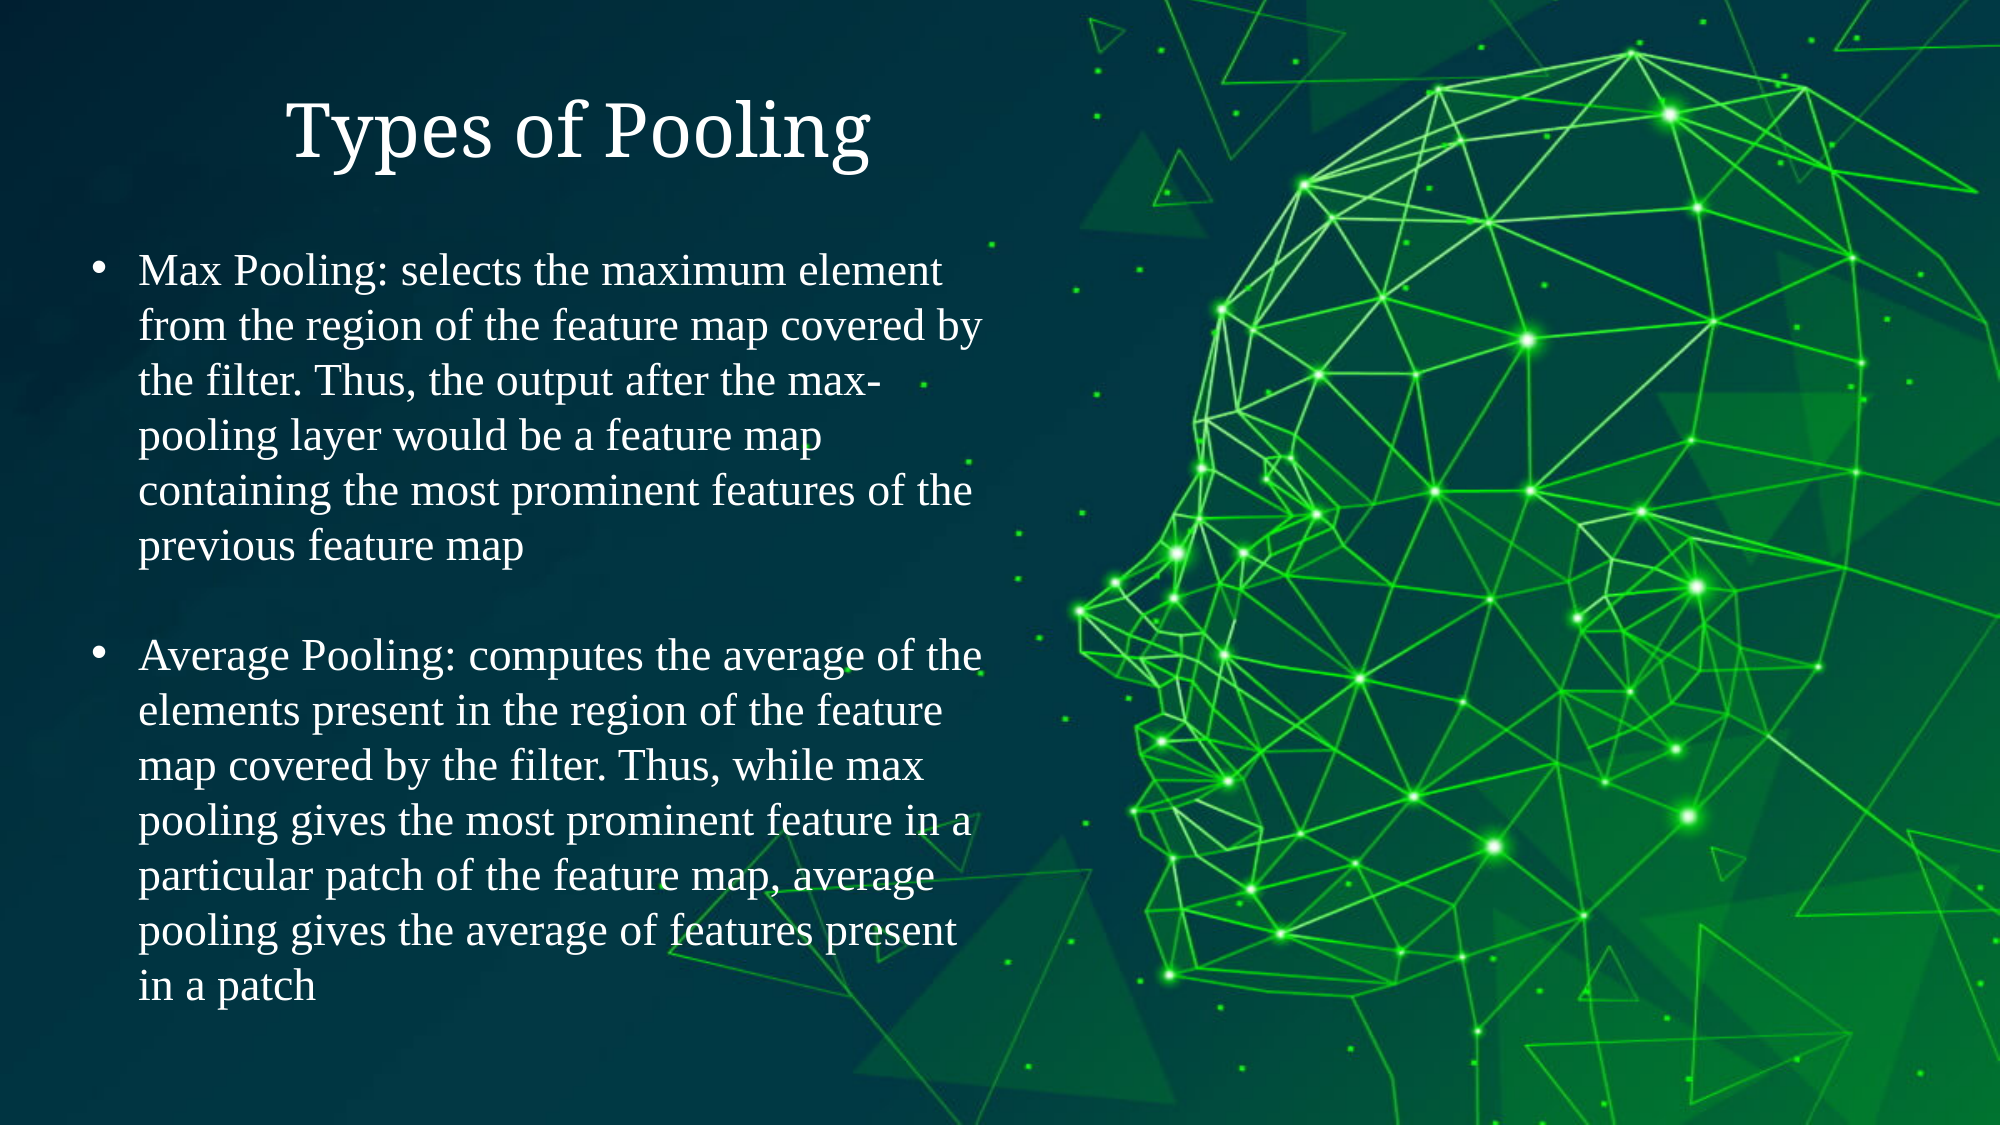

Types of Pooling
Max Pooling: selects the maximum element from the region of the feature map covered by the filter. Thus, the output after the max-pooling layer would be a feature map containing the most prominent features of the previous feature map

Average Pooling: computes the average of the elements present in the region of the feature map covered by the filter. Thus, while max pooling gives the most prominent feature in a particular patch of the feature map, average pooling gives the average of features present in a patch